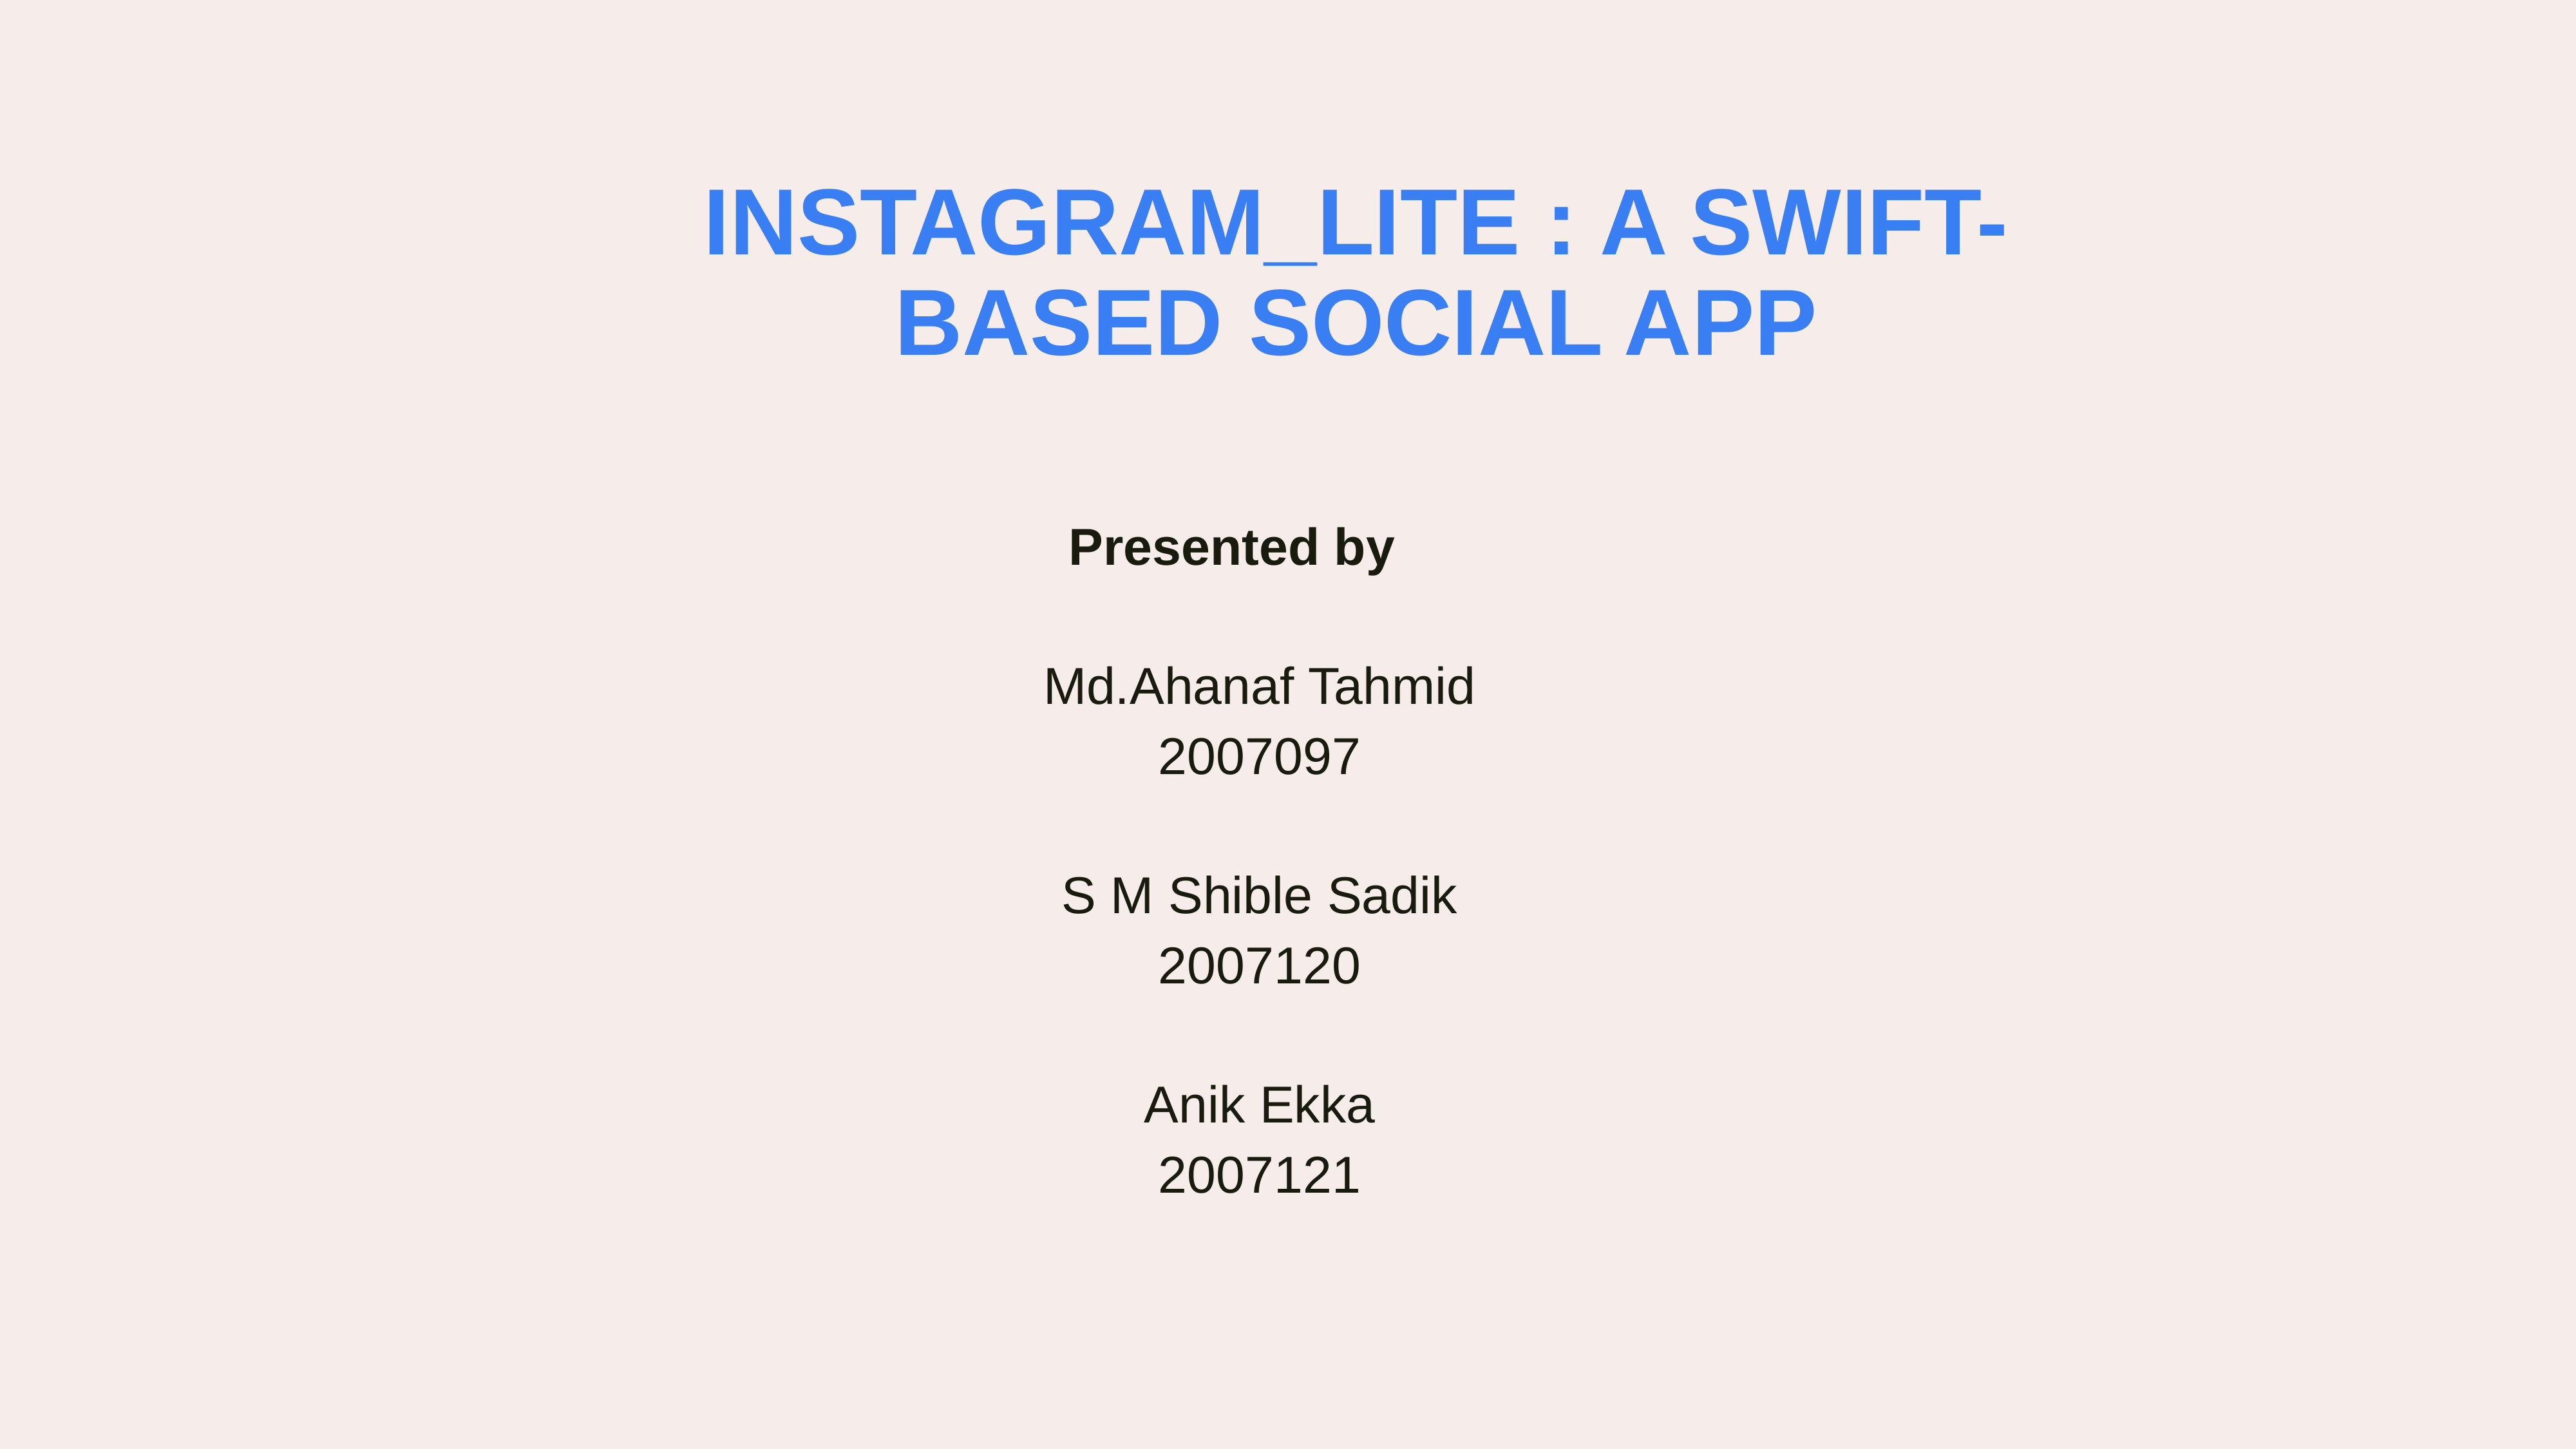

Instagram_LITE : A Swift-Based Social App

Presented by

Md.Ahanaf Tahmid
2007097

S M Shible Sadik
2007120

Anik Ekka
2007121